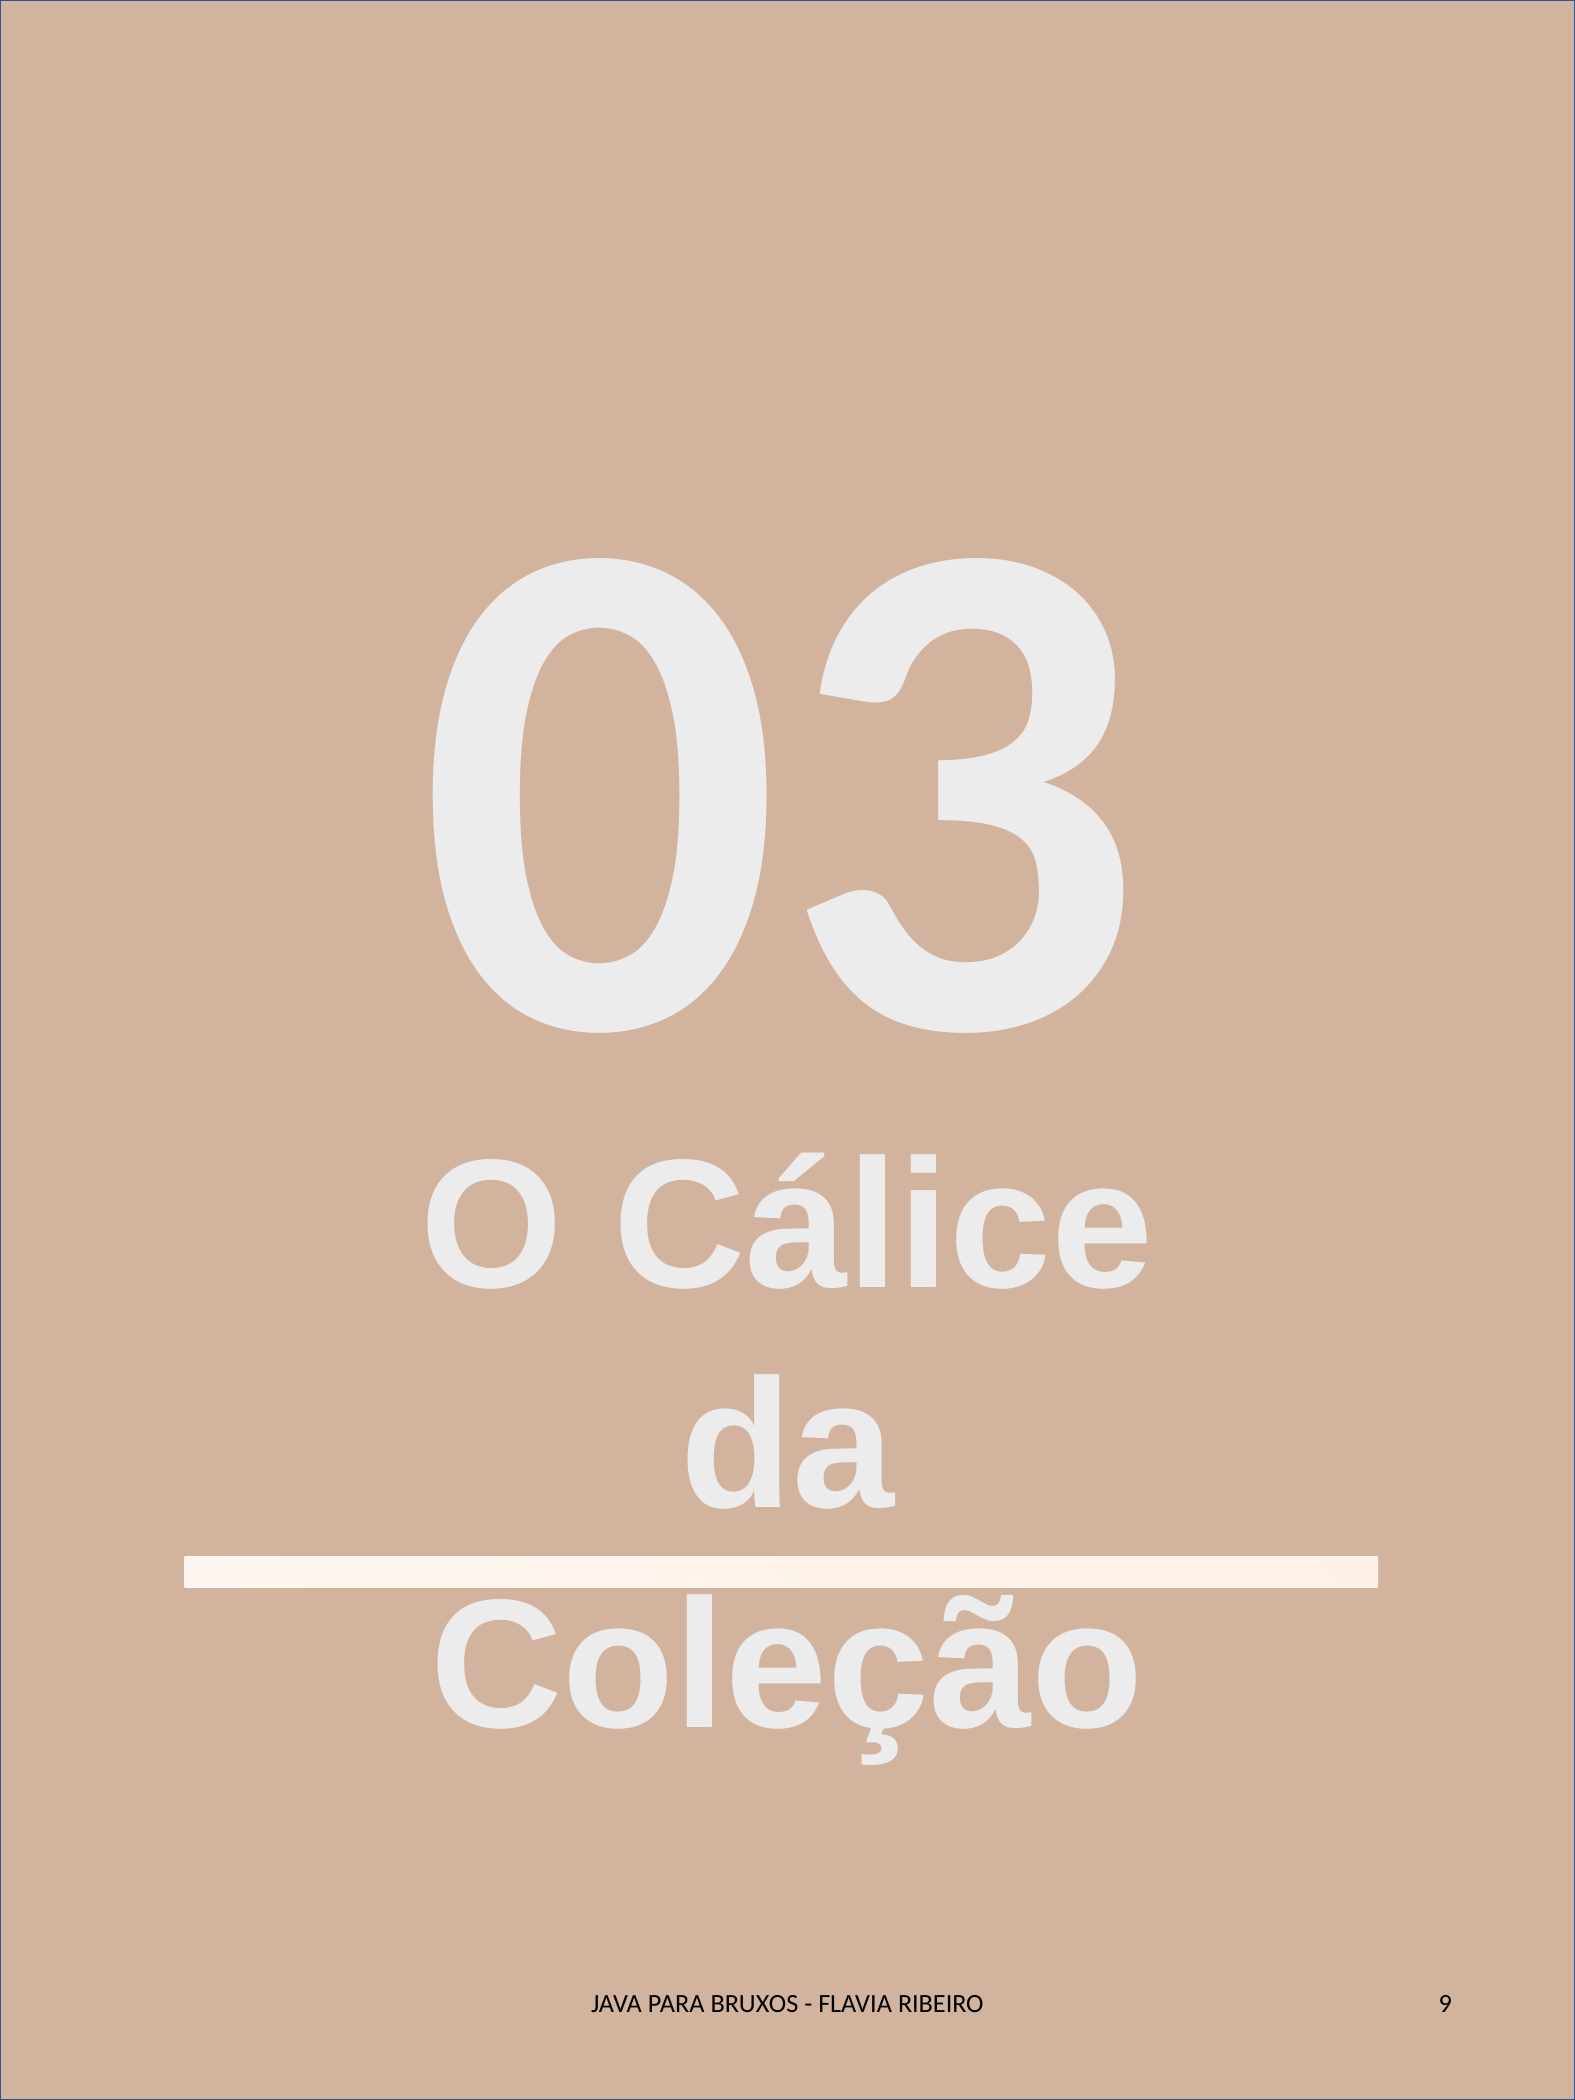

03
O Cálice da Coleção

JAVA PARA BRUXOS - FLAVIA RIBEIRO
9